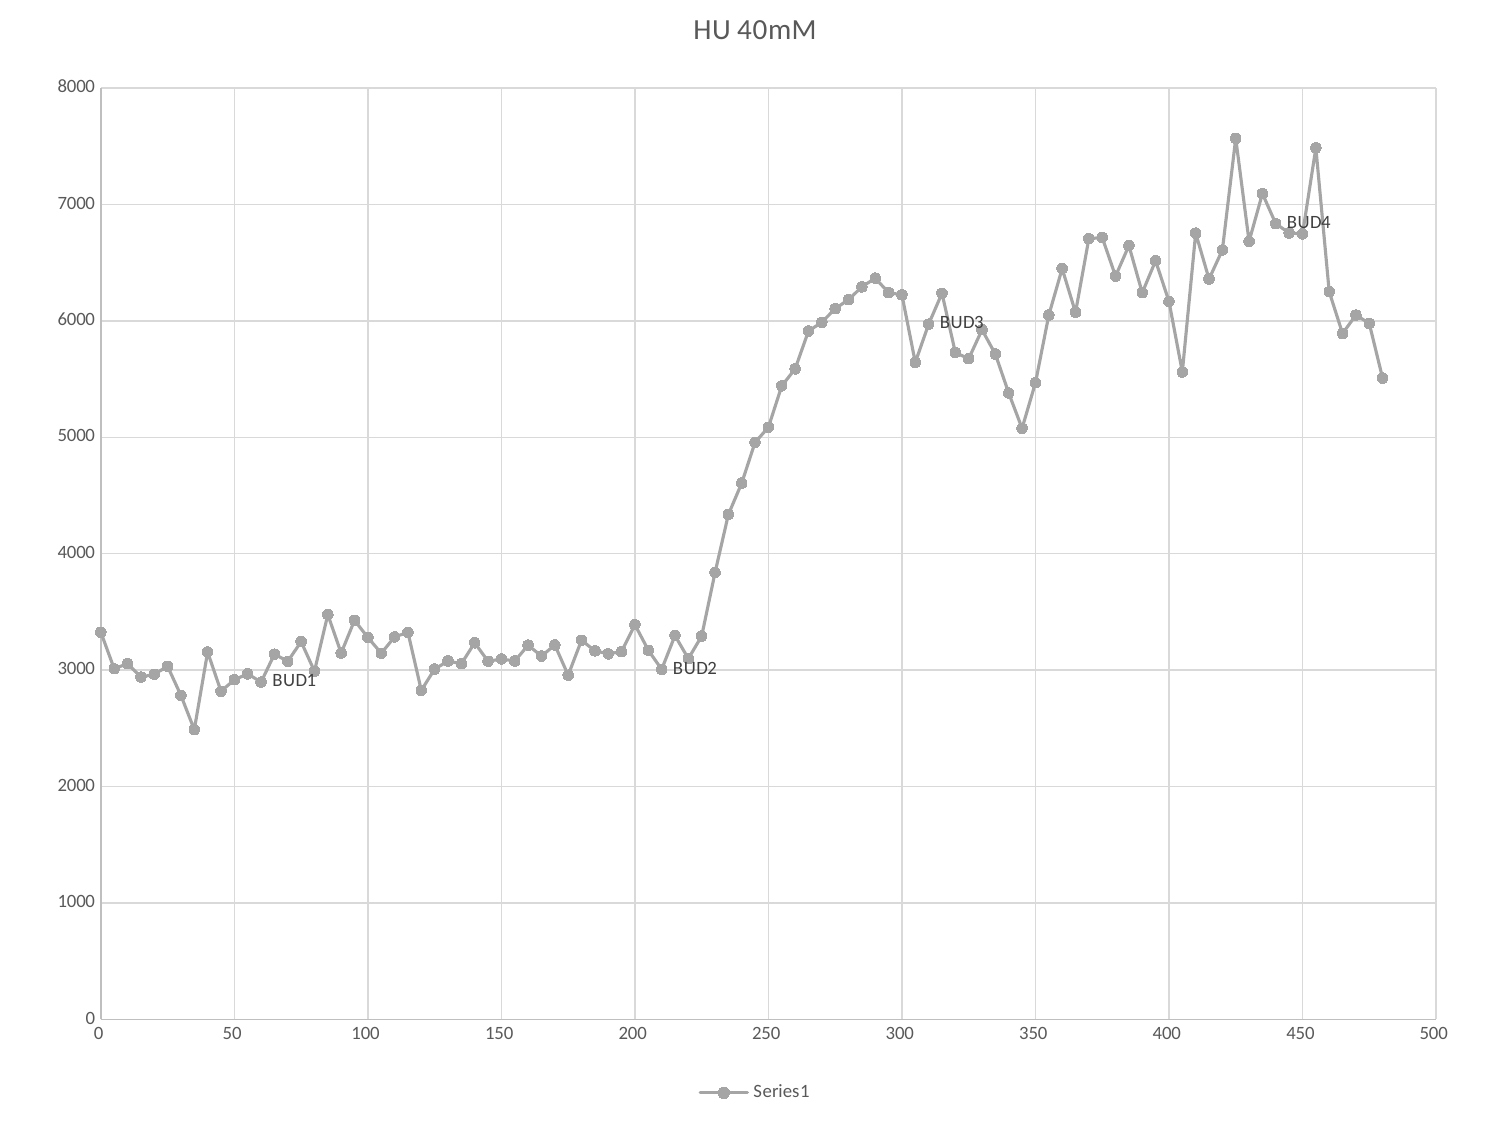

### Chart: HU 40mM

| Category |  |
|---|---|